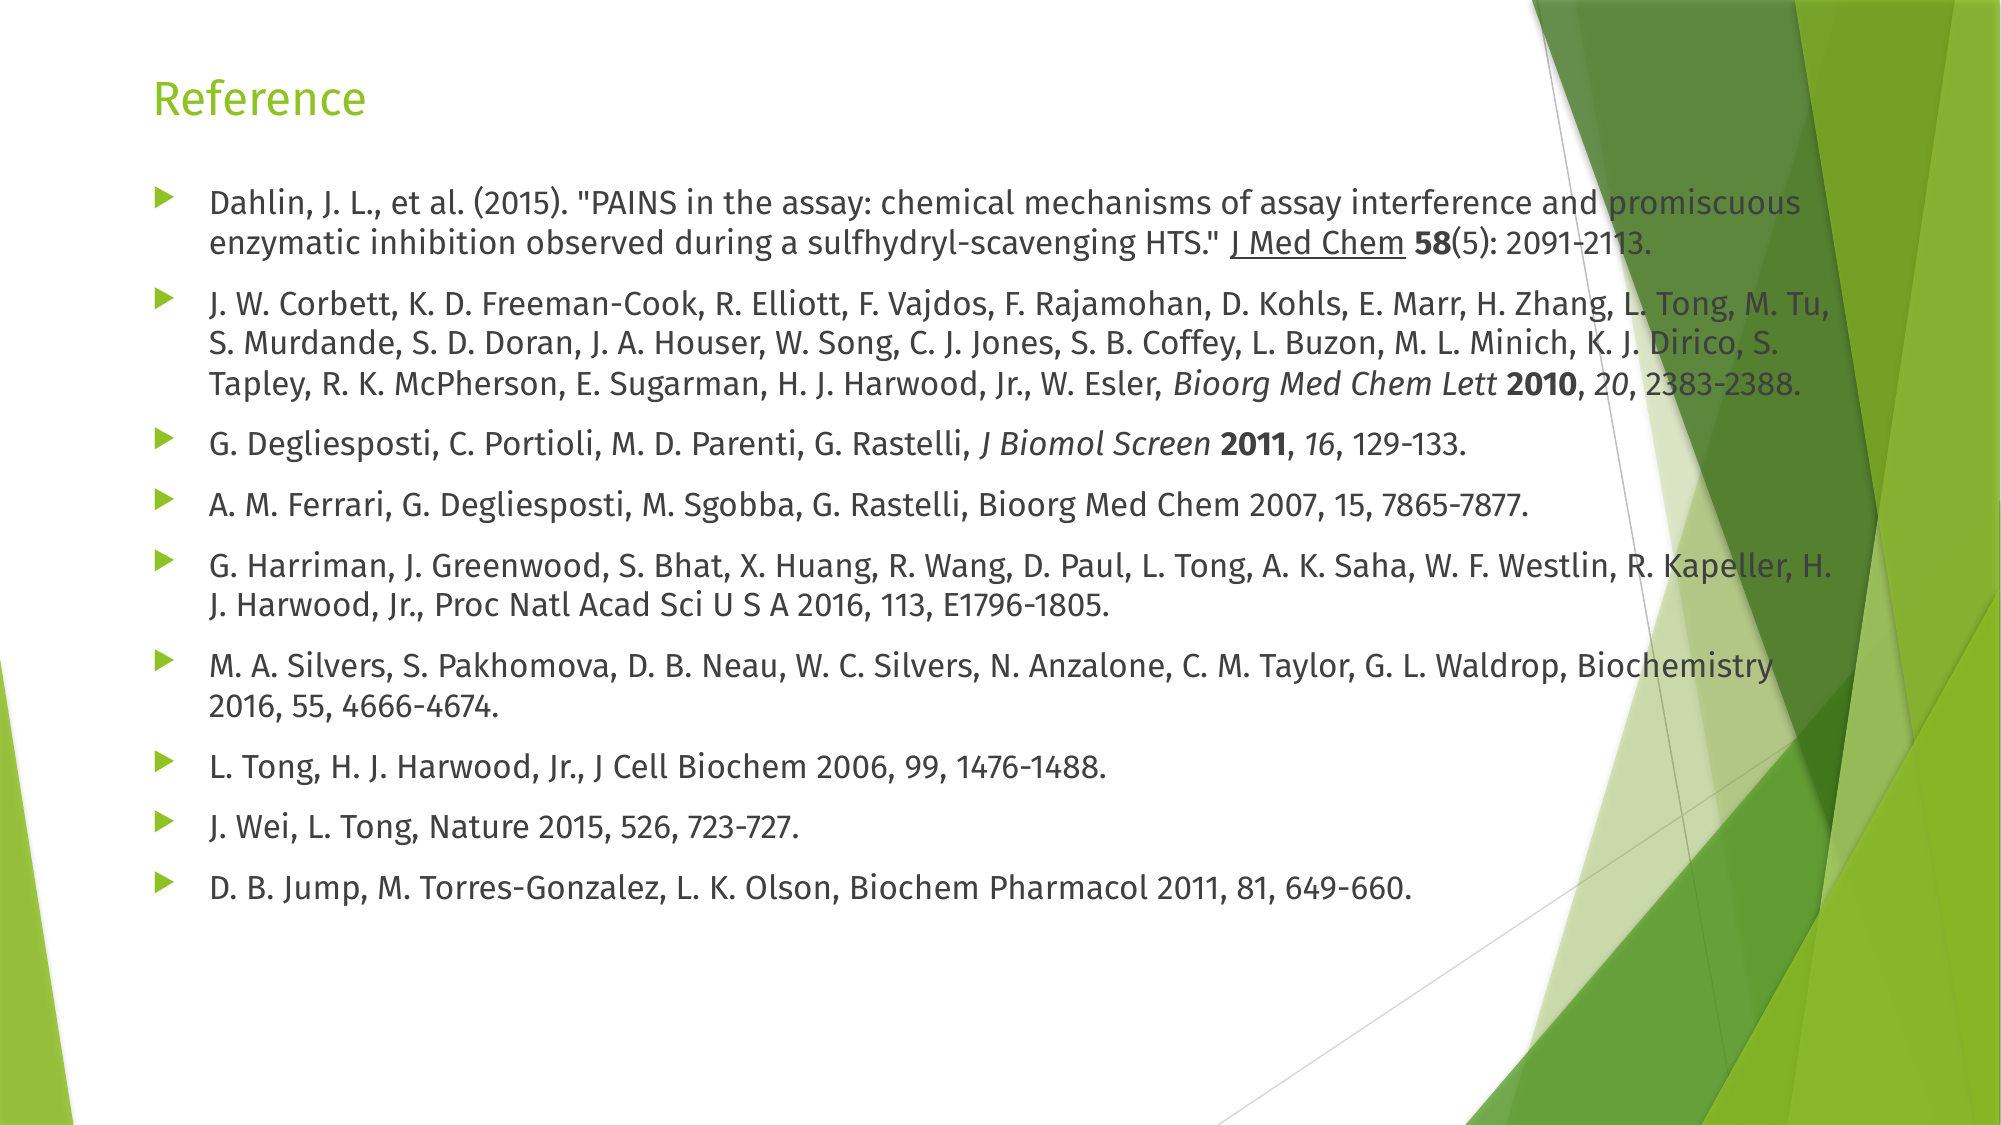

# Reference
Dahlin, J. L., et al. (2015). "PAINS in the assay: chemical mechanisms of assay interference and promiscuous enzymatic inhibition observed during a sulfhydryl-scavenging HTS." J Med Chem 58(5): 2091-2113.
J. W. Corbett, K. D. Freeman-Cook, R. Elliott, F. Vajdos, F. Rajamohan, D. Kohls, E. Marr, H. Zhang, L. Tong, M. Tu, S. Murdande, S. D. Doran, J. A. Houser, W. Song, C. J. Jones, S. B. Coffey, L. Buzon, M. L. Minich, K. J. Dirico, S. Tapley, R. K. McPherson, E. Sugarman, H. J. Harwood, Jr., W. Esler, Bioorg Med Chem Lett 2010, 20, 2383-2388.
G. Degliesposti, C. Portioli, M. D. Parenti, G. Rastelli, J Biomol Screen 2011, 16, 129-133.
A. M. Ferrari, G. Degliesposti, M. Sgobba, G. Rastelli, Bioorg Med Chem 2007, 15, 7865-7877.
G. Harriman, J. Greenwood, S. Bhat, X. Huang, R. Wang, D. Paul, L. Tong, A. K. Saha, W. F. Westlin, R. Kapeller, H. J. Harwood, Jr., Proc Natl Acad Sci U S A 2016, 113, E1796-1805.
M. A. Silvers, S. Pakhomova, D. B. Neau, W. C. Silvers, N. Anzalone, C. M. Taylor, G. L. Waldrop, Biochemistry 2016, 55, 4666-4674.
L. Tong, H. J. Harwood, Jr., J Cell Biochem 2006, 99, 1476-1488.
J. Wei, L. Tong, Nature 2015, 526, 723-727.
D. B. Jump, M. Torres-Gonzalez, L. K. Olson, Biochem Pharmacol 2011, 81, 649-660.